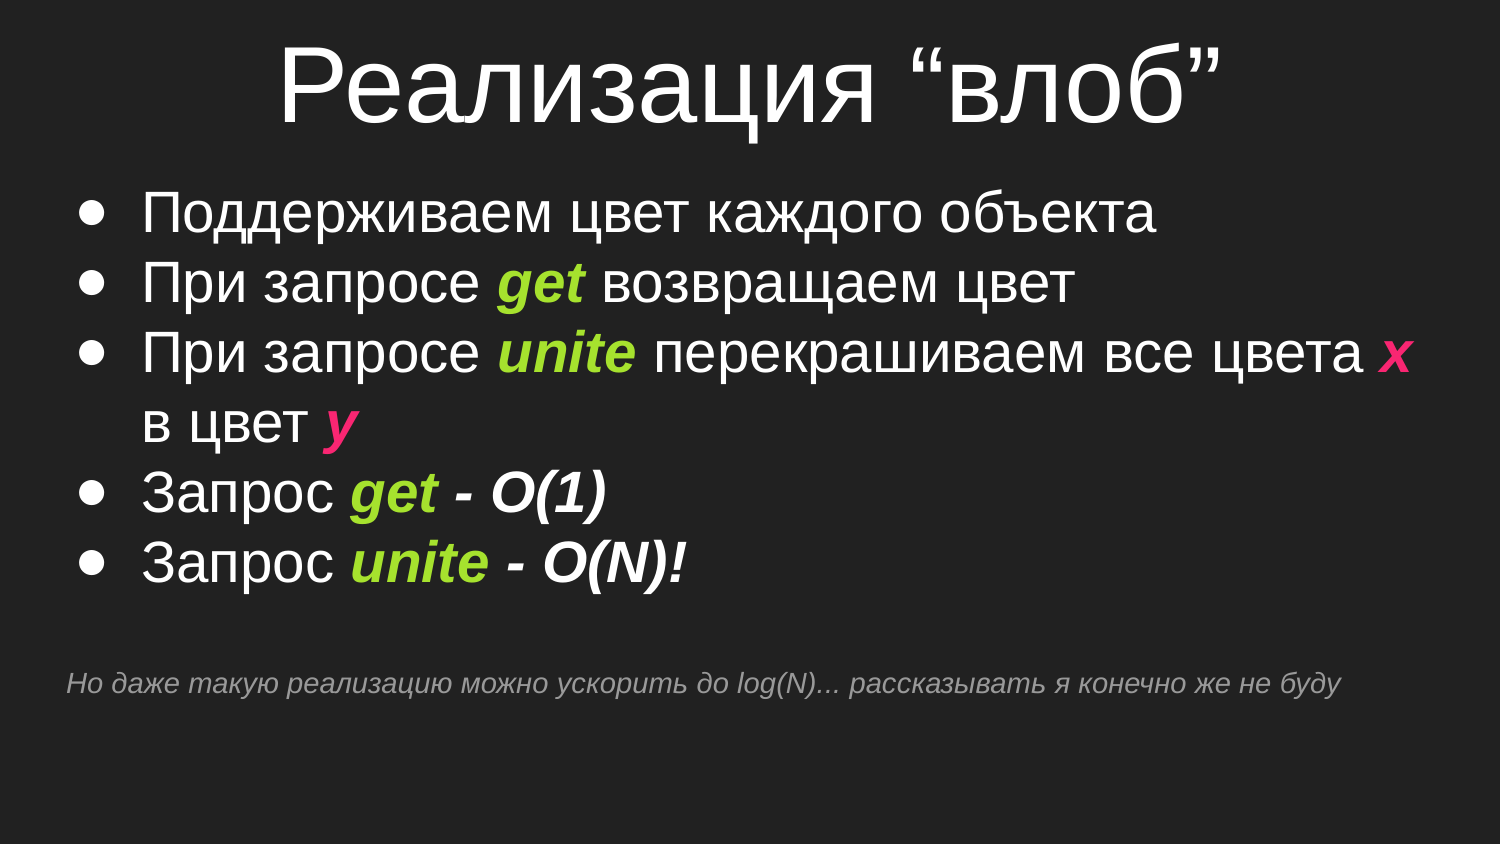

# Реализация “влоб”
Поддерживаем цвет каждого объекта
При запросе get возвращаем цвет
При запросе unite перекрашиваем все цвета х в цвет y
Запрос get - O(1)
Запрос unite - O(N)!

Но даже такую реализацию можно ускорить до log(N)... рассказывать я конечно же не буду